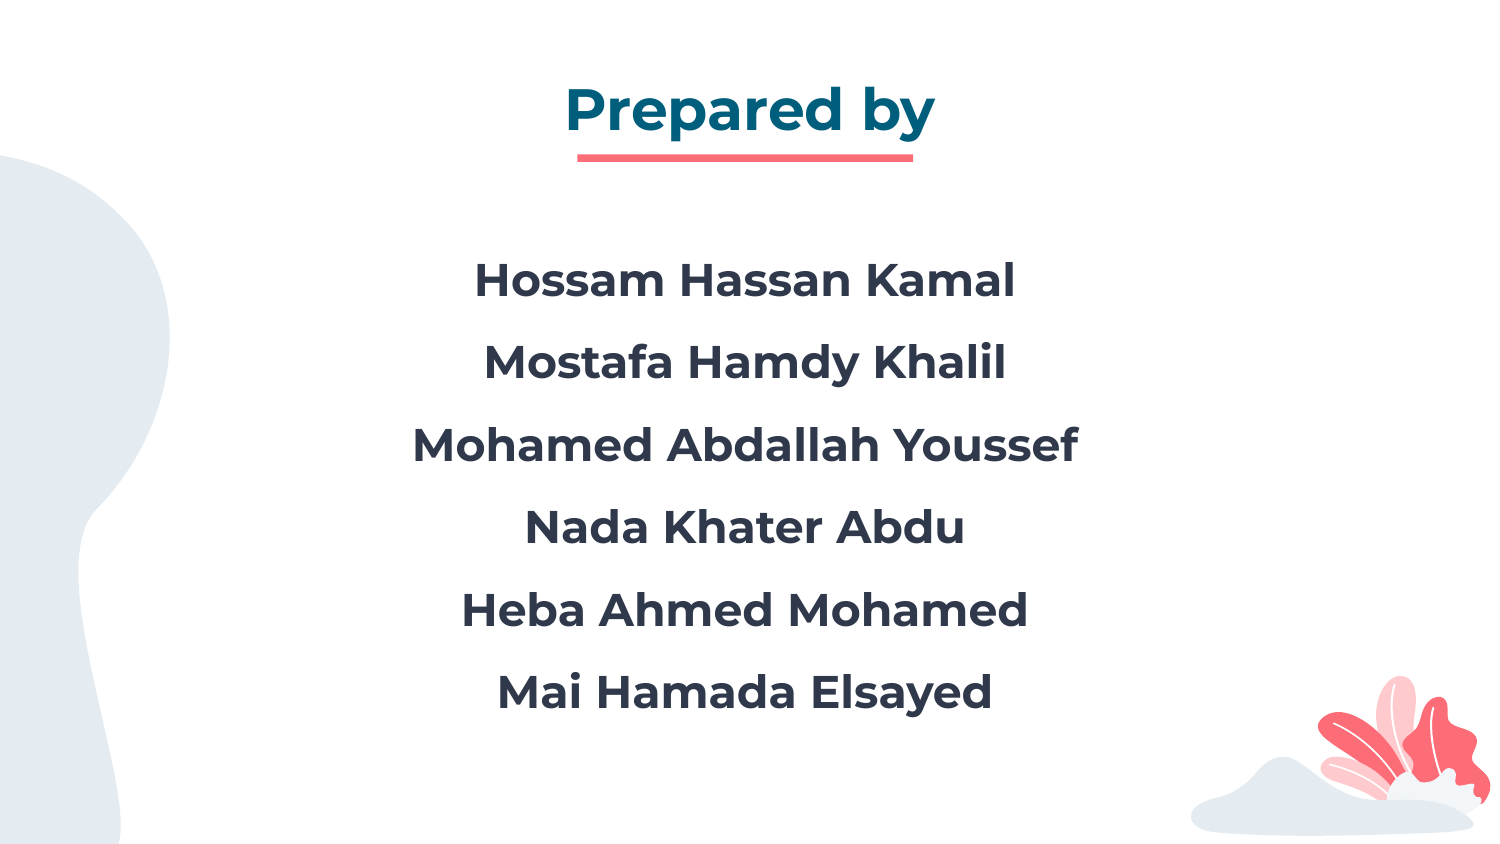

# Prepared by
Hossam Hassan Kamal
Mostafa Hamdy Khalil
Mohamed Abdallah Youssef
Nada Khater Abdu
Heba Ahmed Mohamed
Mai Hamada Elsayed